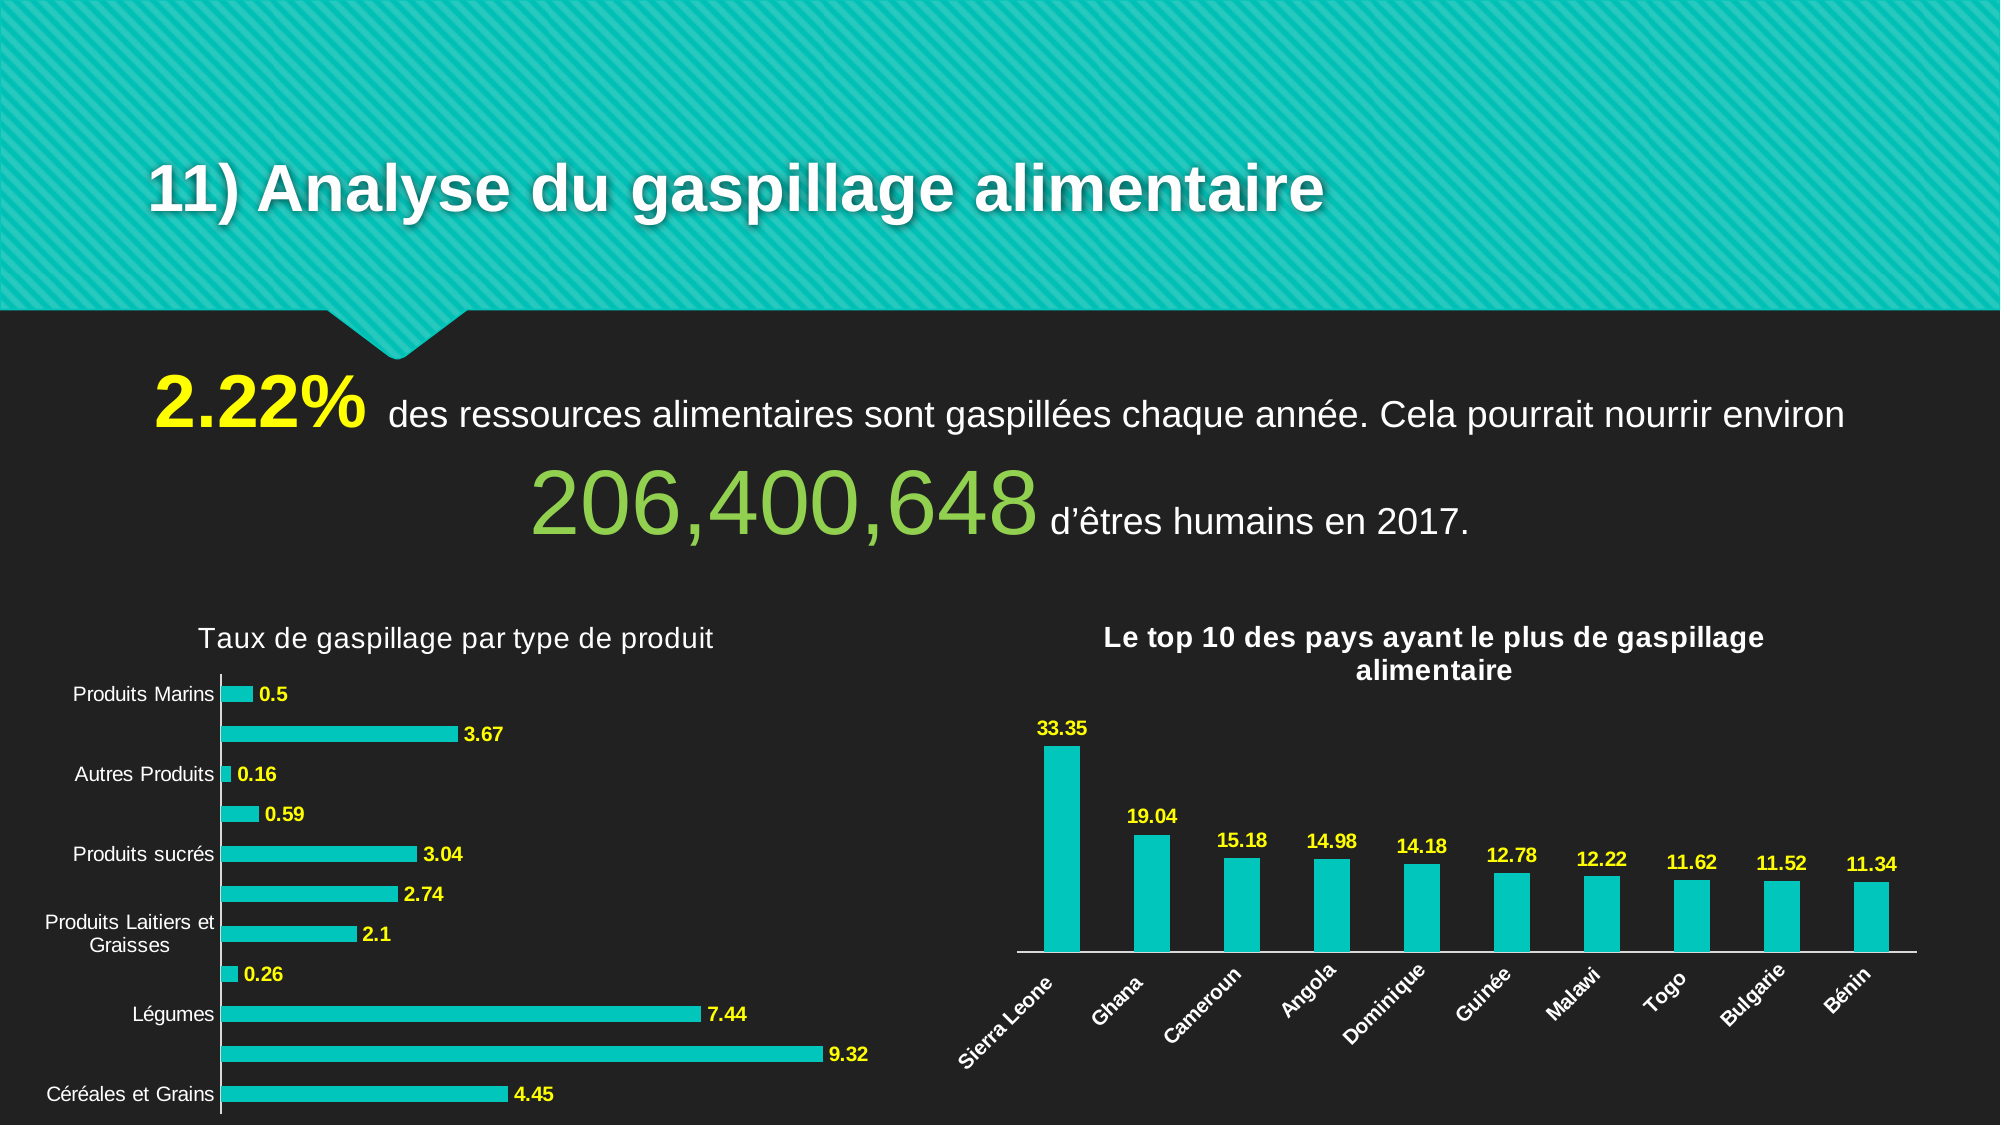

# 11) Analyse du gaspillage alimentaire
2.22% des ressources alimentaires sont gaspillées chaque année. Cela pourrait nourrir environ 206,400,648 d’êtres humains en 2017.

### Chart: Taux de gaspillage par type de produit

| Category | Taux de Gaspillage Global |
|---|---|
| Céréales et Grains | 4.45 |
| Fruits | 9.32 |
| Légumes | 7.44 |
| Viandes et Produits Carnés | 0.26 |
| Produits Laitiers et Graisses | 2.1 |
| Cultures et Graines Oléagineuses | 2.74 |
| Produits sucrés | 3.04 |
| Boissons | 0.59 |
| Autres Produits | 0.16 |
| Produits à base de plantes et Légumineuses | 3.67 |
| Produits Marins | 0.5 |

### Chart: Le top 10 des pays ayant le plus de gaspillage alimentaire

| Category | Taux de gaspillage |
|---|---|
| Sierra Leone    | 33.35 |
| Ghana    | 19.04 |
| Cameroun  | 15.18 |
| Angola | 14.98 |
| Dominique | 14.18 |
| Guinée  | 12.78 |
| Malawi  | 12.22 |
| Togo   | 11.62 |
| Bulgarie | 11.52 |
| Bénin  | 11.34 |